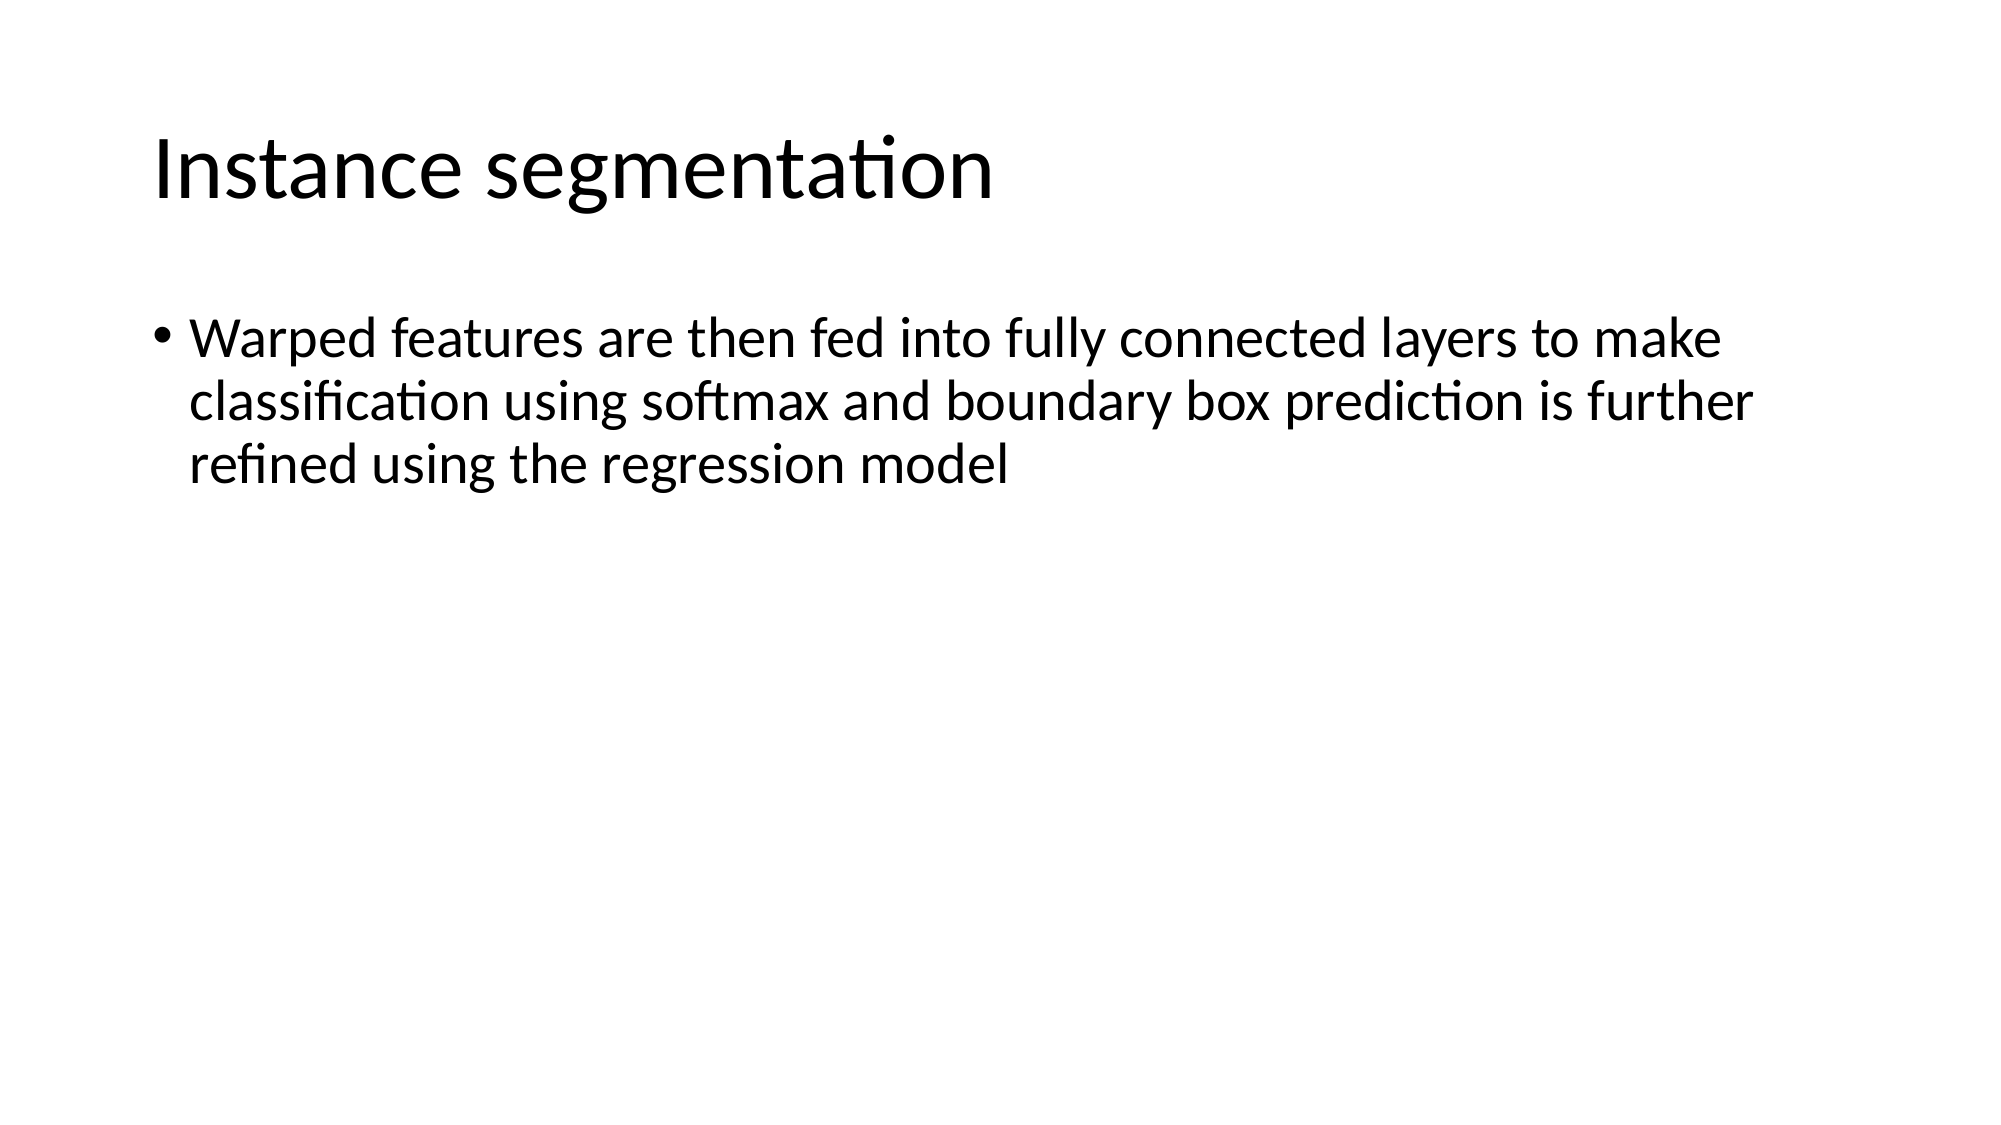

# Instance segmentation
Warped features are then fed into fully connected layers to make classification using softmax and boundary box prediction is further refined using the regression model